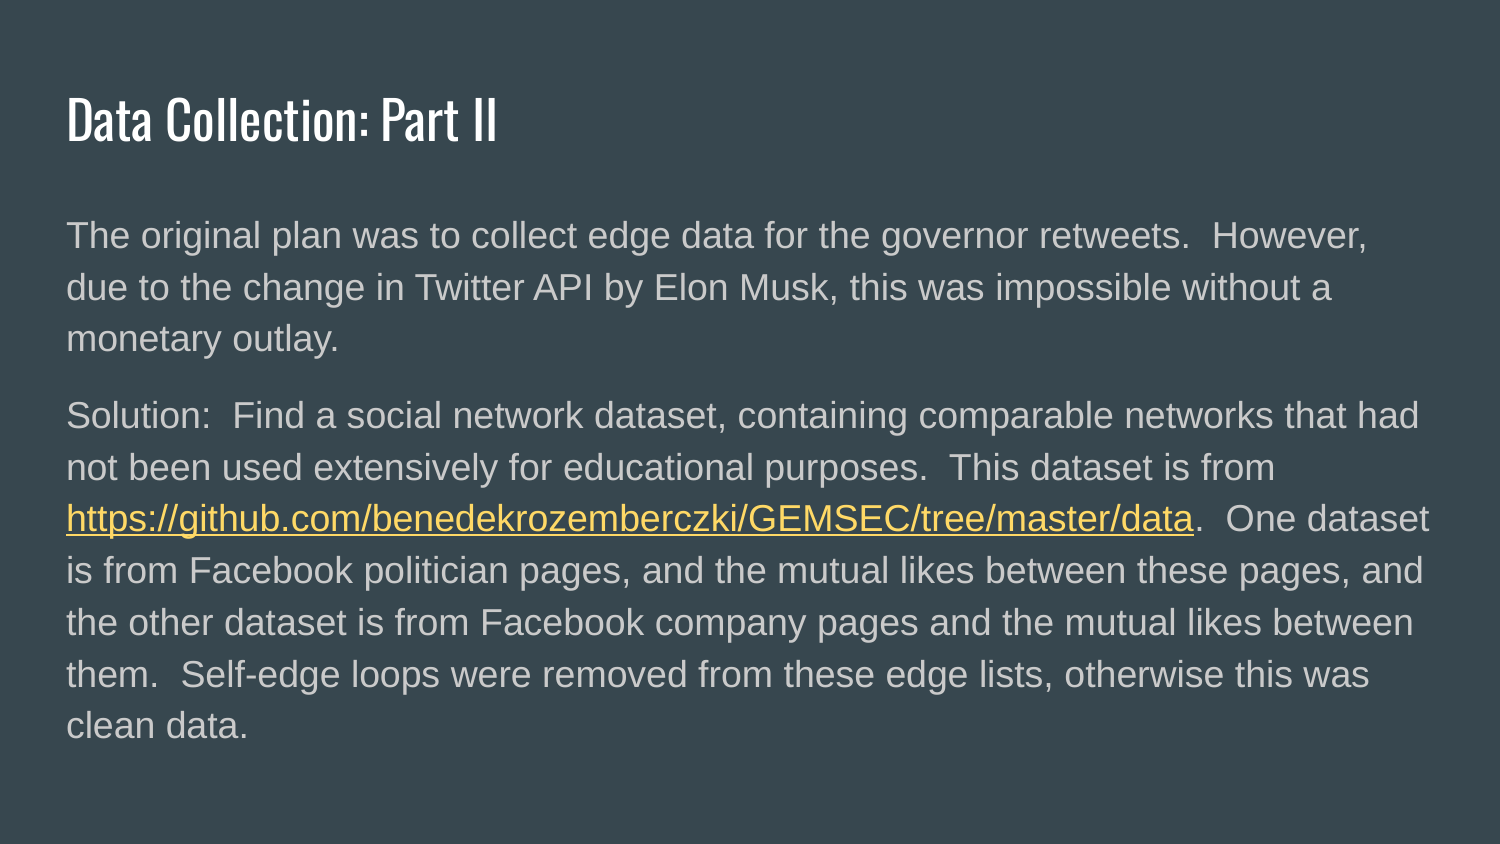

# Data Collection: Part II

The original plan was to collect edge data for the governor retweets.  However, due to the change in Twitter API by Elon Musk, this was impossible without a monetary outlay.
Solution:  Find a social network dataset, containing comparable networks that had not been used extensively for educational purposes.  This dataset is from https://github.com/benedekrozemberczki/GEMSEC/tree/master/data.  One dataset is from Facebook politician pages, and the mutual likes between these pages, and the other dataset is from Facebook company pages and the mutual likes between them.  Self-edge loops were removed from these edge lists, otherwise this was clean data.